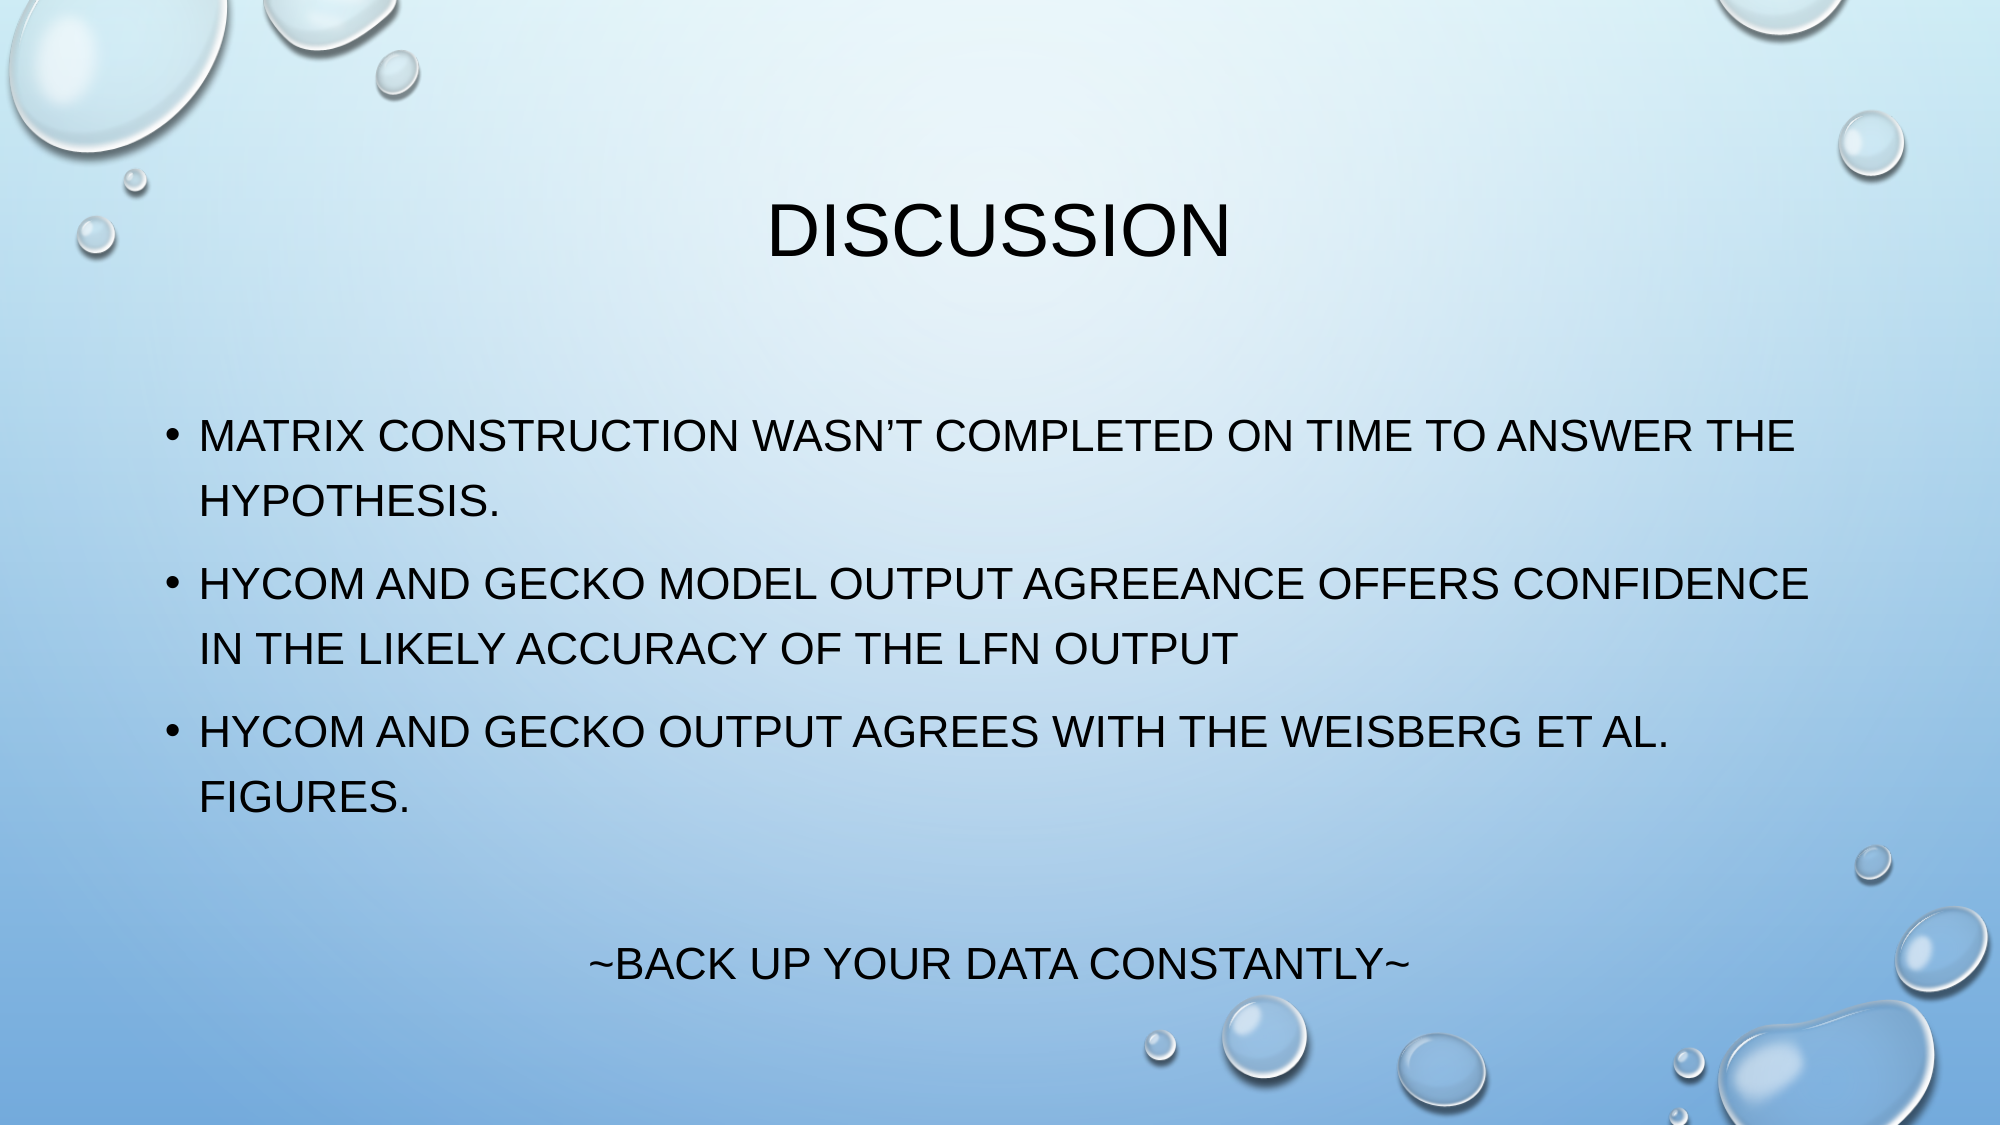

# Discussion
Matrix construction wasn’t completed on time to answer the hypothesis.
HYCOm and gecko model output agreeance offers confidence in the likely accuracy of the lfn output
HYCOM and gecko output agrees with the Weisberg et al. figures.

~Back up your data constantly~